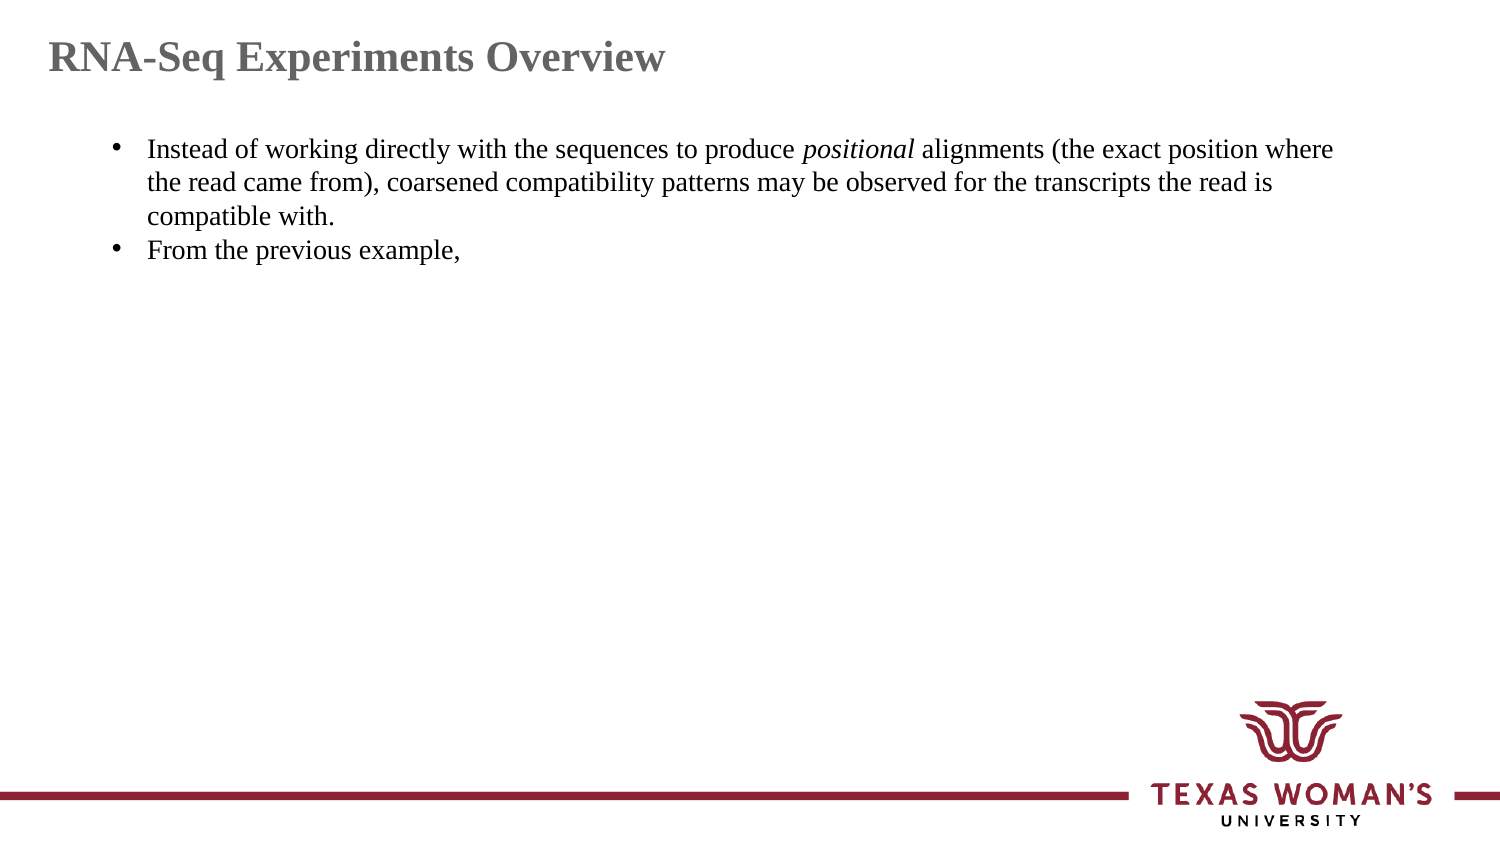

RNA-Seq Experiments Overview
Instead of working directly with the sequences to produce positional alignments (the exact position where the read came from), coarsened compatibility patterns may be observed for the transcripts the read is compatible with.
From the previous example,